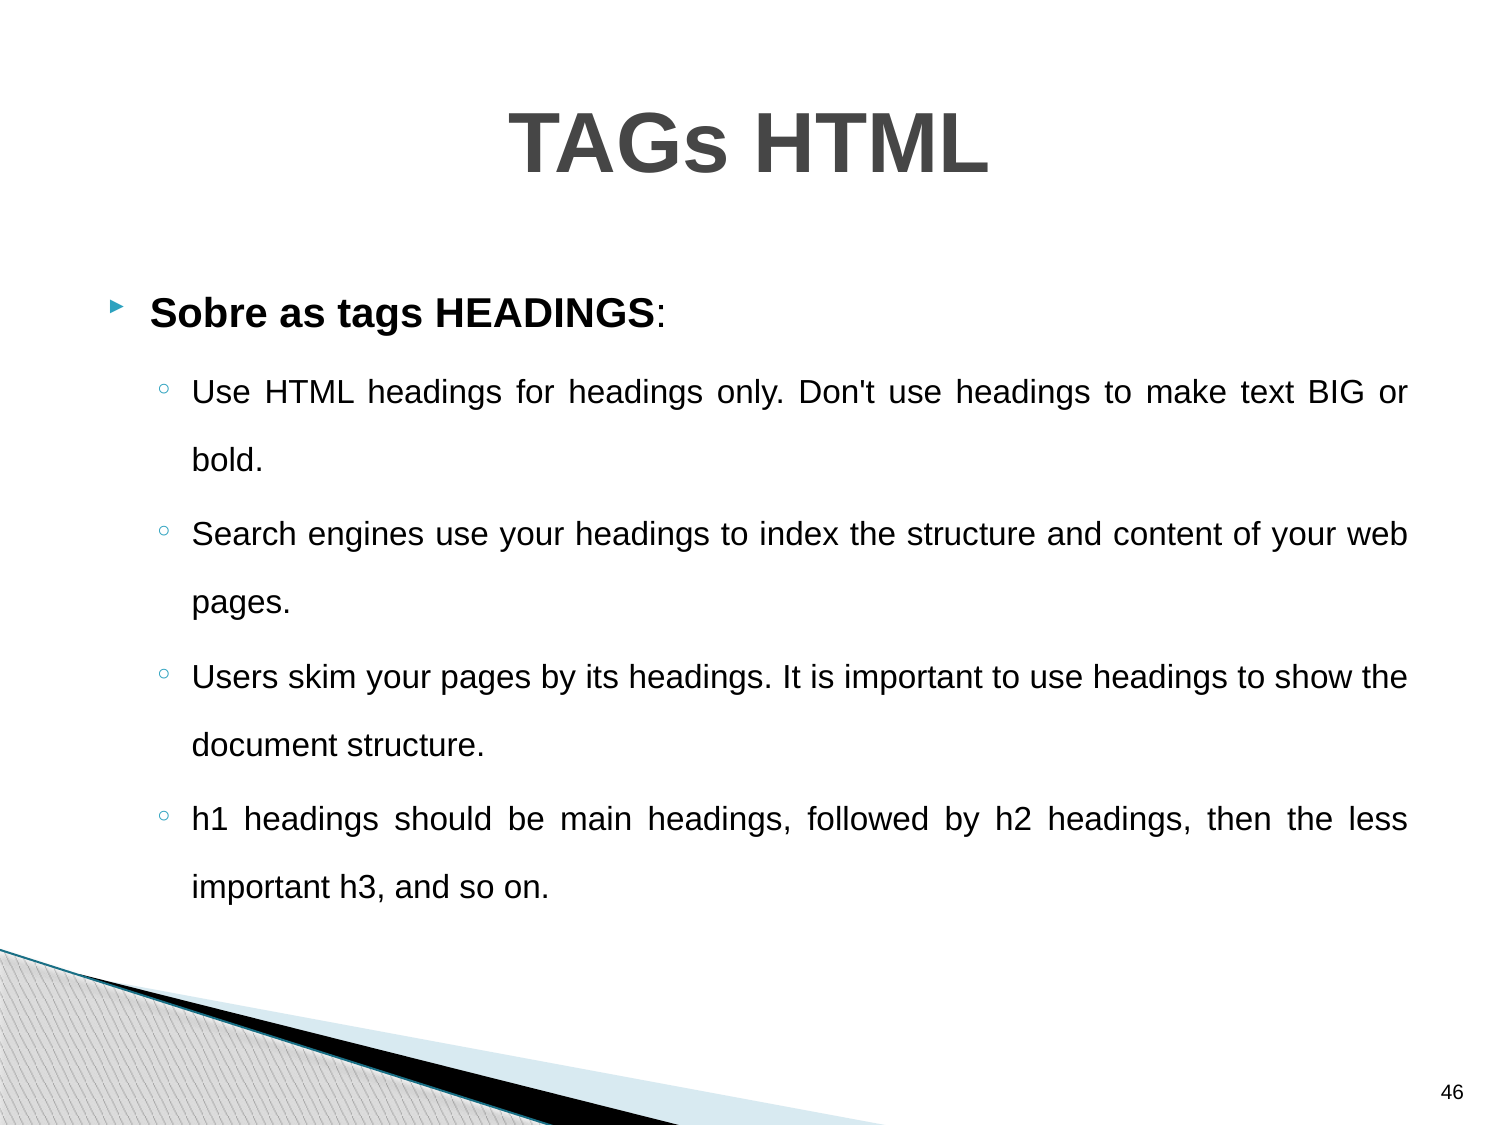

# TAGs HTML
Sobre as tags HEADINGS:
Use HTML headings for headings only. Don't use headings to make text BIG or bold.
Search engines use your headings to index the structure and content of your web pages.
Users skim your pages by its headings. It is important to use headings to show the document structure.
h1 headings should be main headings, followed by h2 headings, then the less important h3, and so on.

46